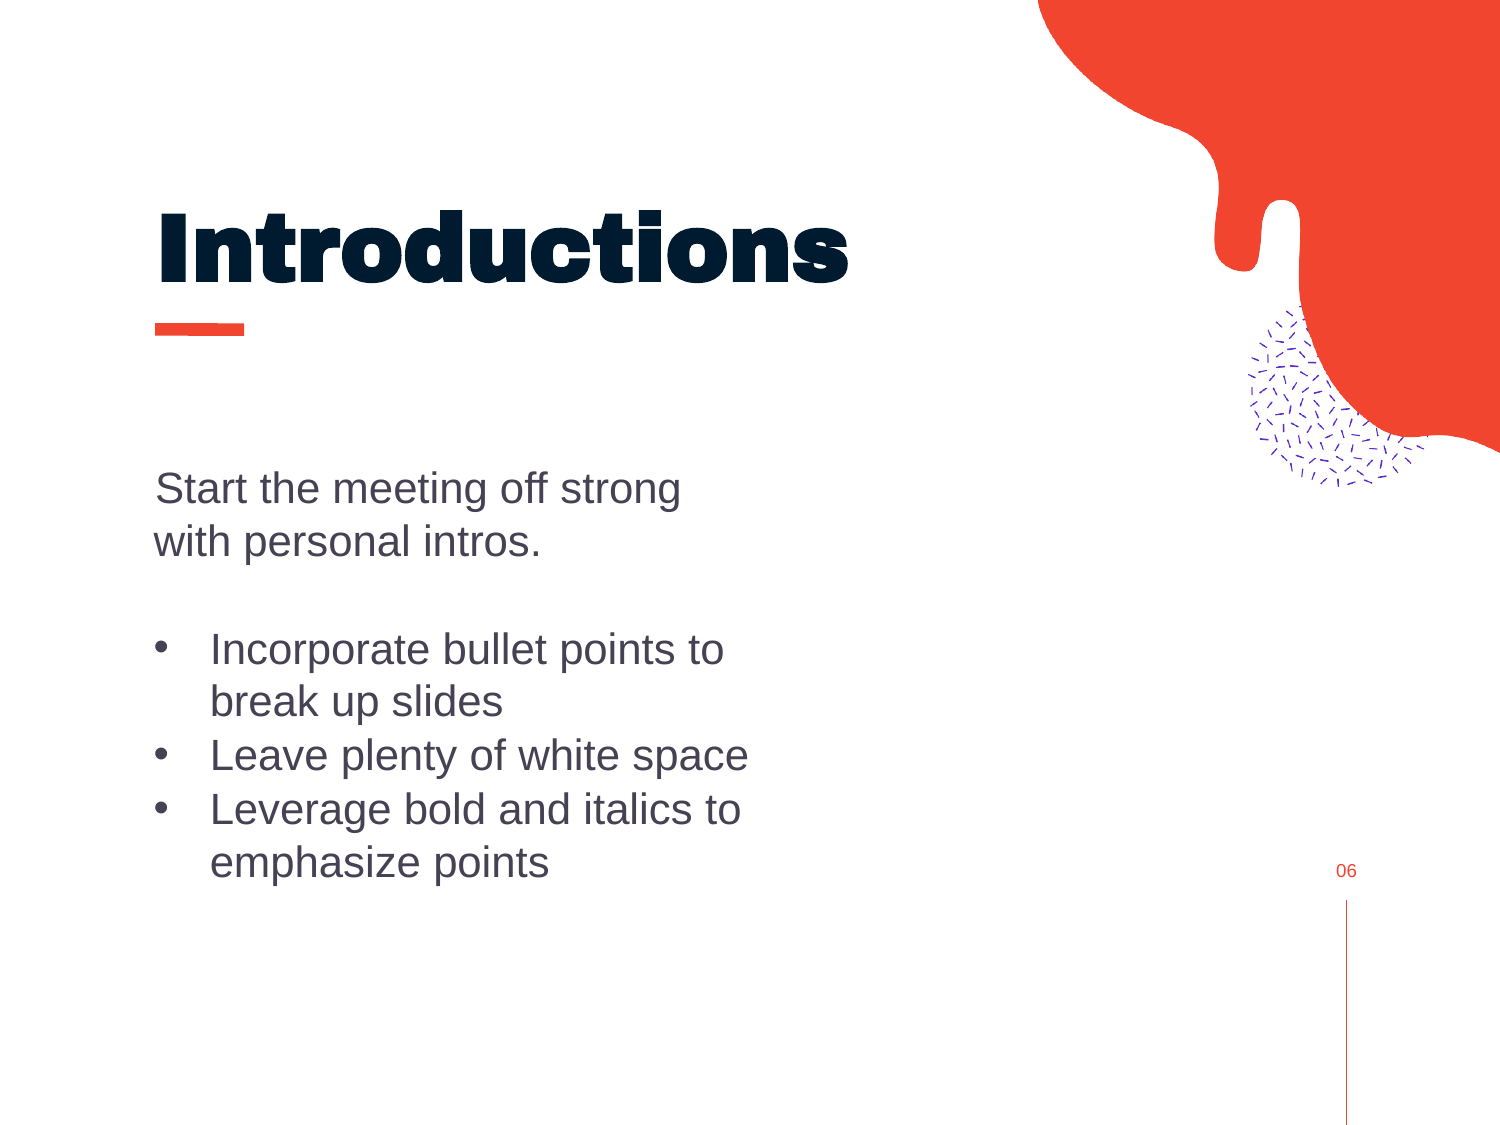

# Introductions

Start the meeting off strong  with personal intros.

Incorporate bullet points to break up slides
Leave plenty of white space
Leverage bold and italics to emphasize points

06